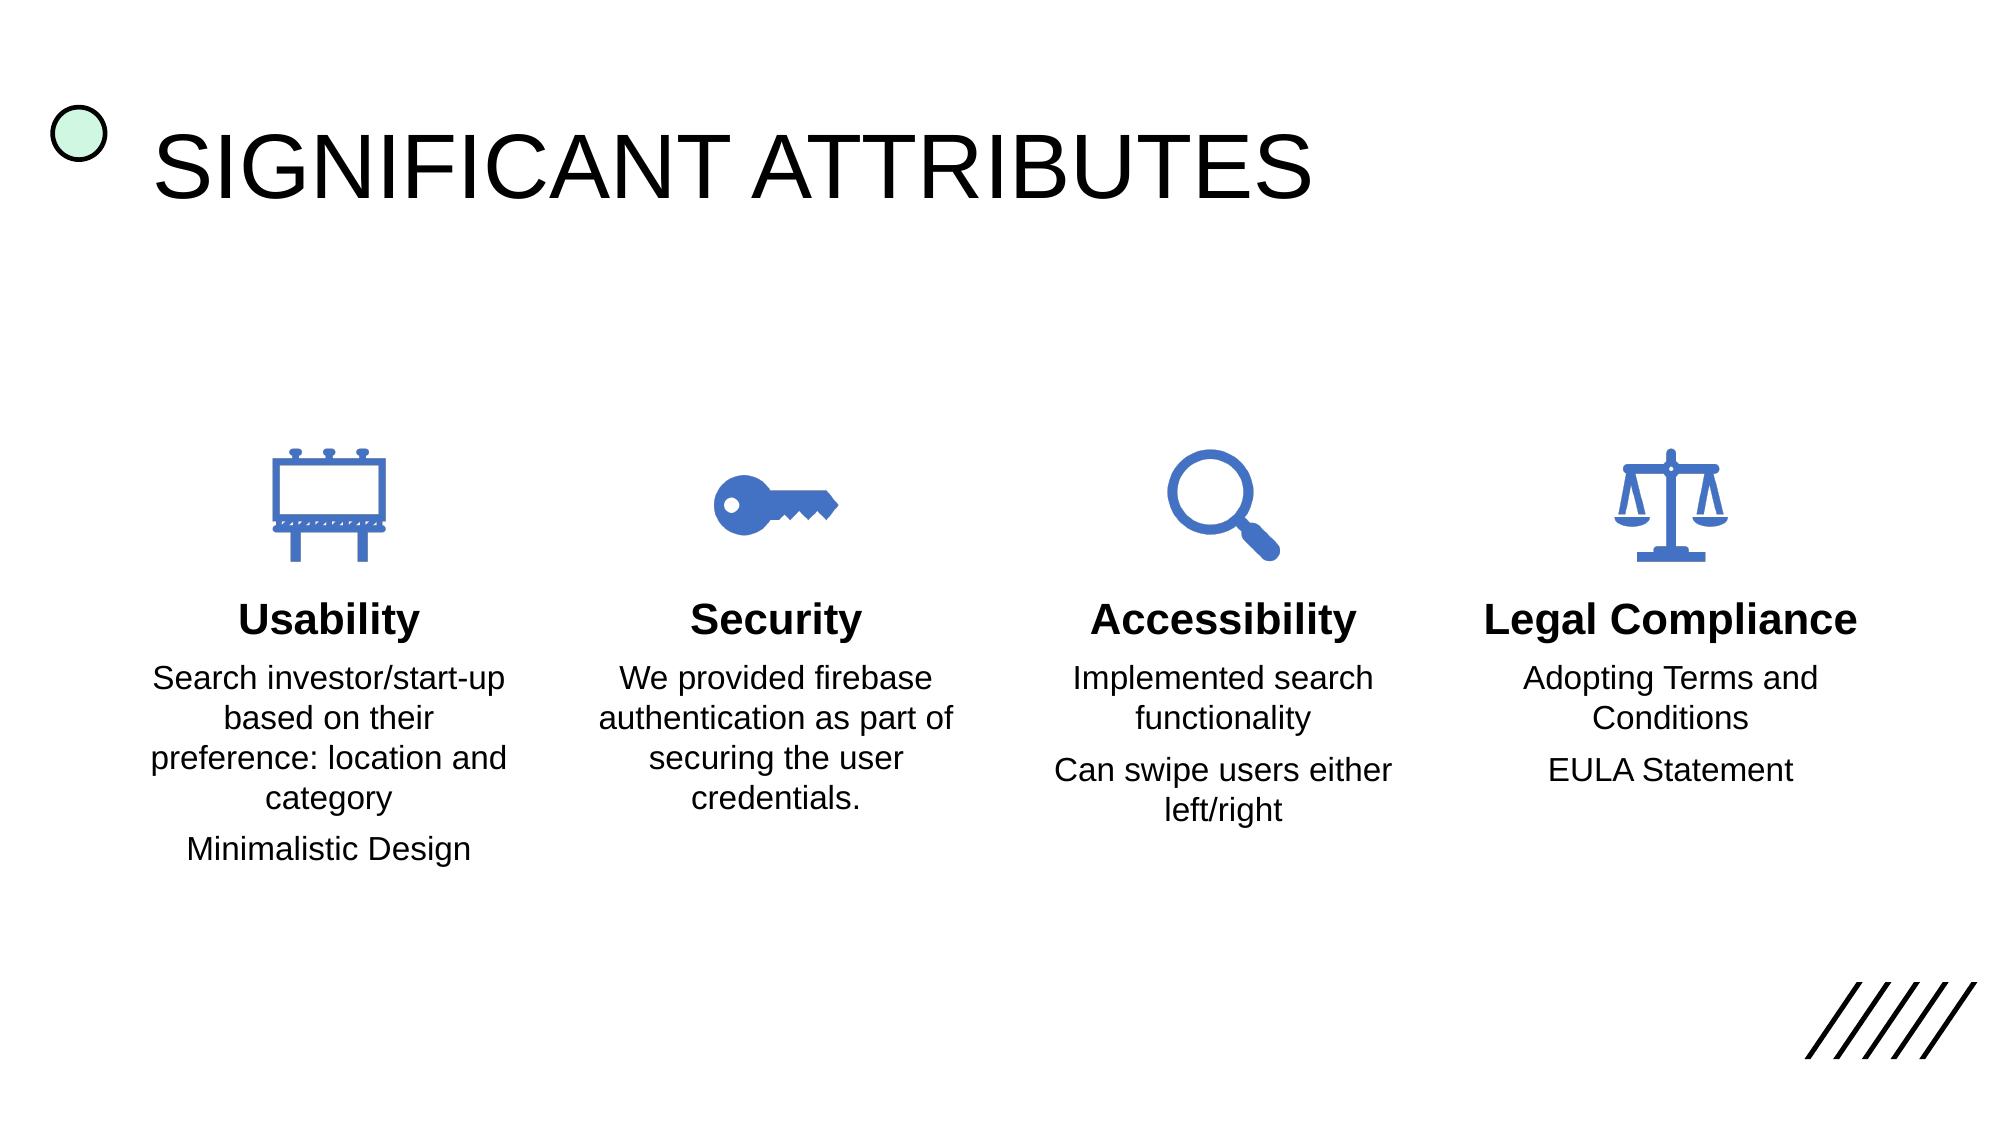

# SIGNIFICANT ATTRIBUTES
Usability
Search investor/start-up based on their preference: location and category
Minimalistic Design
Security
We provided firebase authentication as part of securing the user credentials.
Accessibility
Implemented search functionality
Can swipe users either left/right
Legal Compliance
Adopting Terms and Conditions
EULA Statement